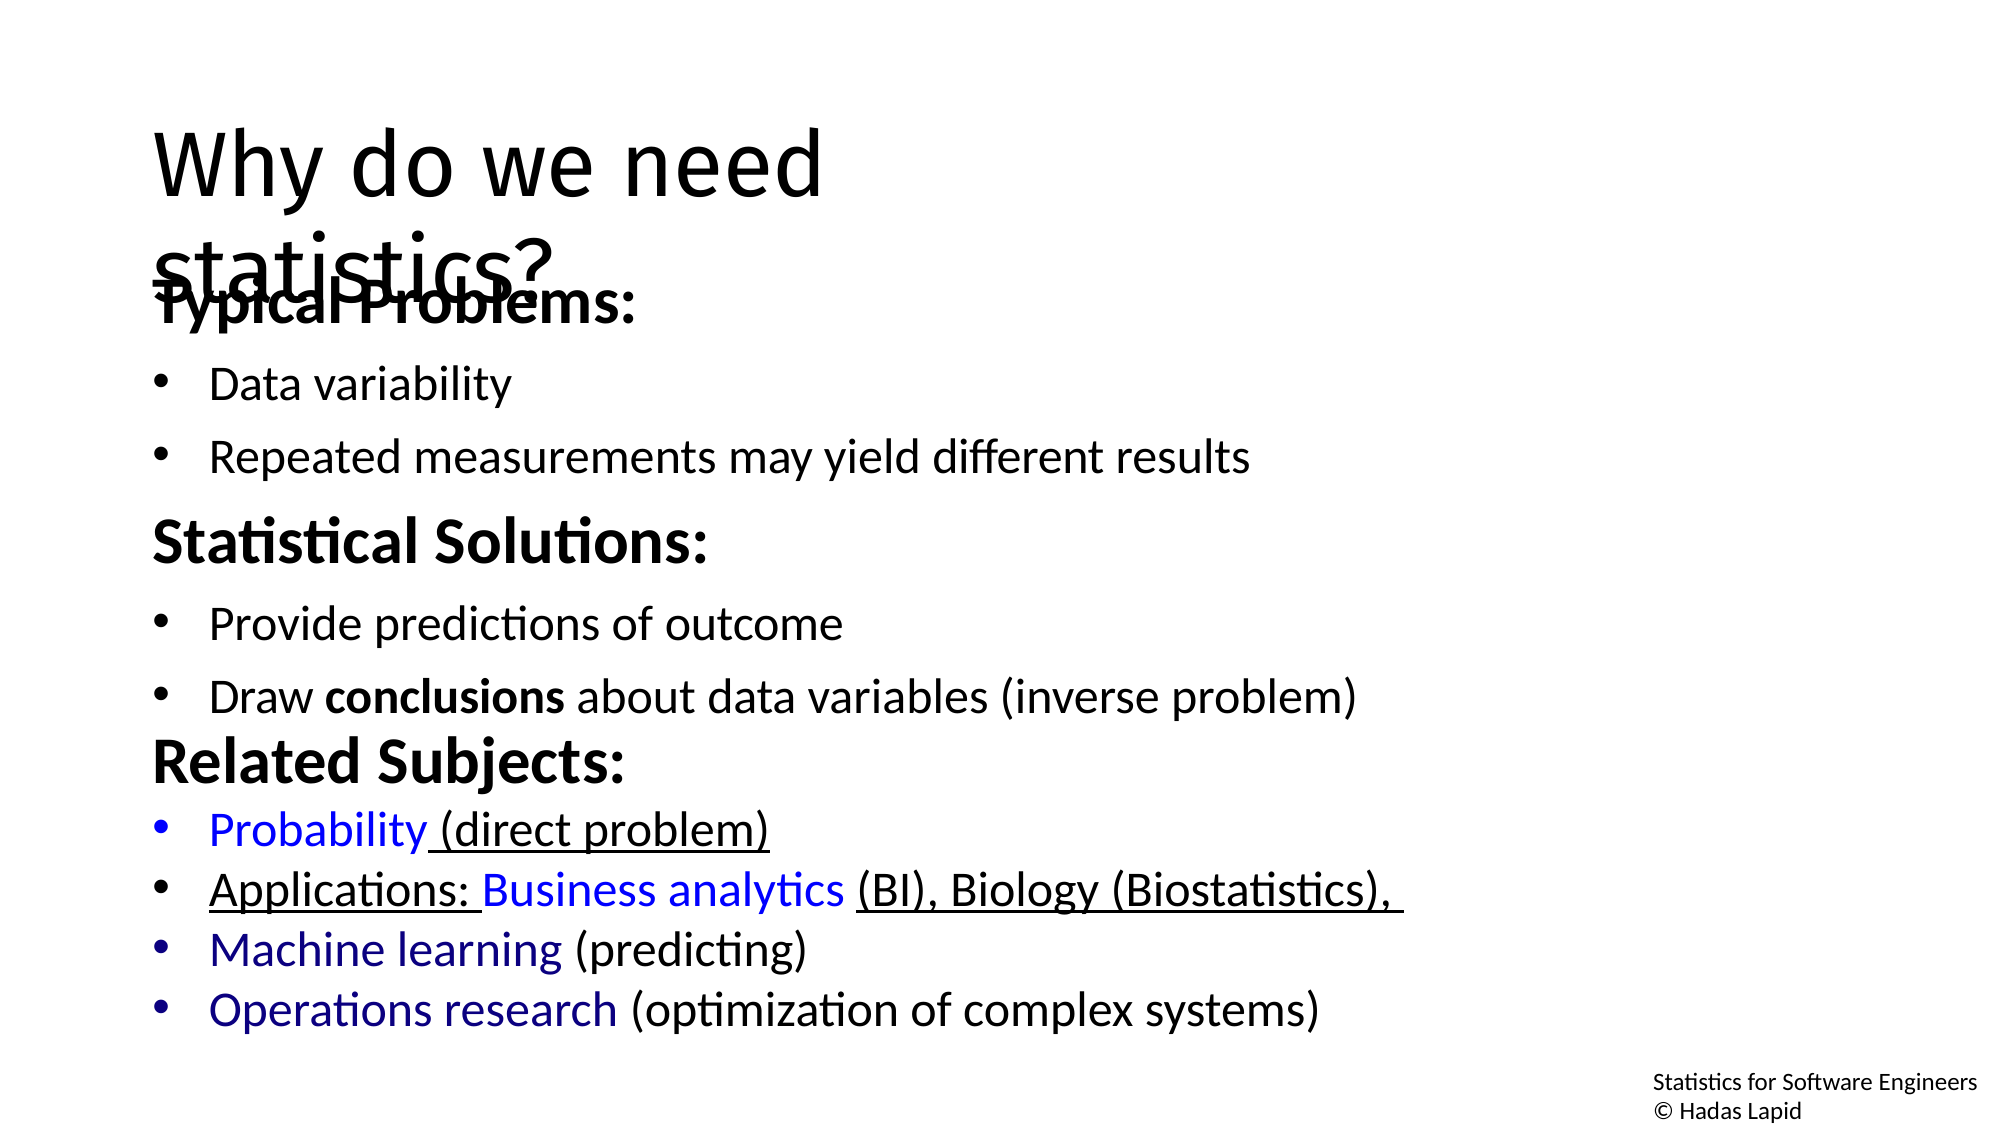

Why do we need statistics?
Typical Problems:
Data variability
Repeated measurements may yield different results
Statistical Solutions:
Provide predictions of outcome
Draw conclusions about data variables (inverse problem)
Related Subjects:
Probability (direct problem)
Applications: Business analytics (BI), Biology (Biostatistics),
Machine learning (predicting)
Operations research (optimization of complex systems)
Statistics for Software Engineers
© Hadas Lapid